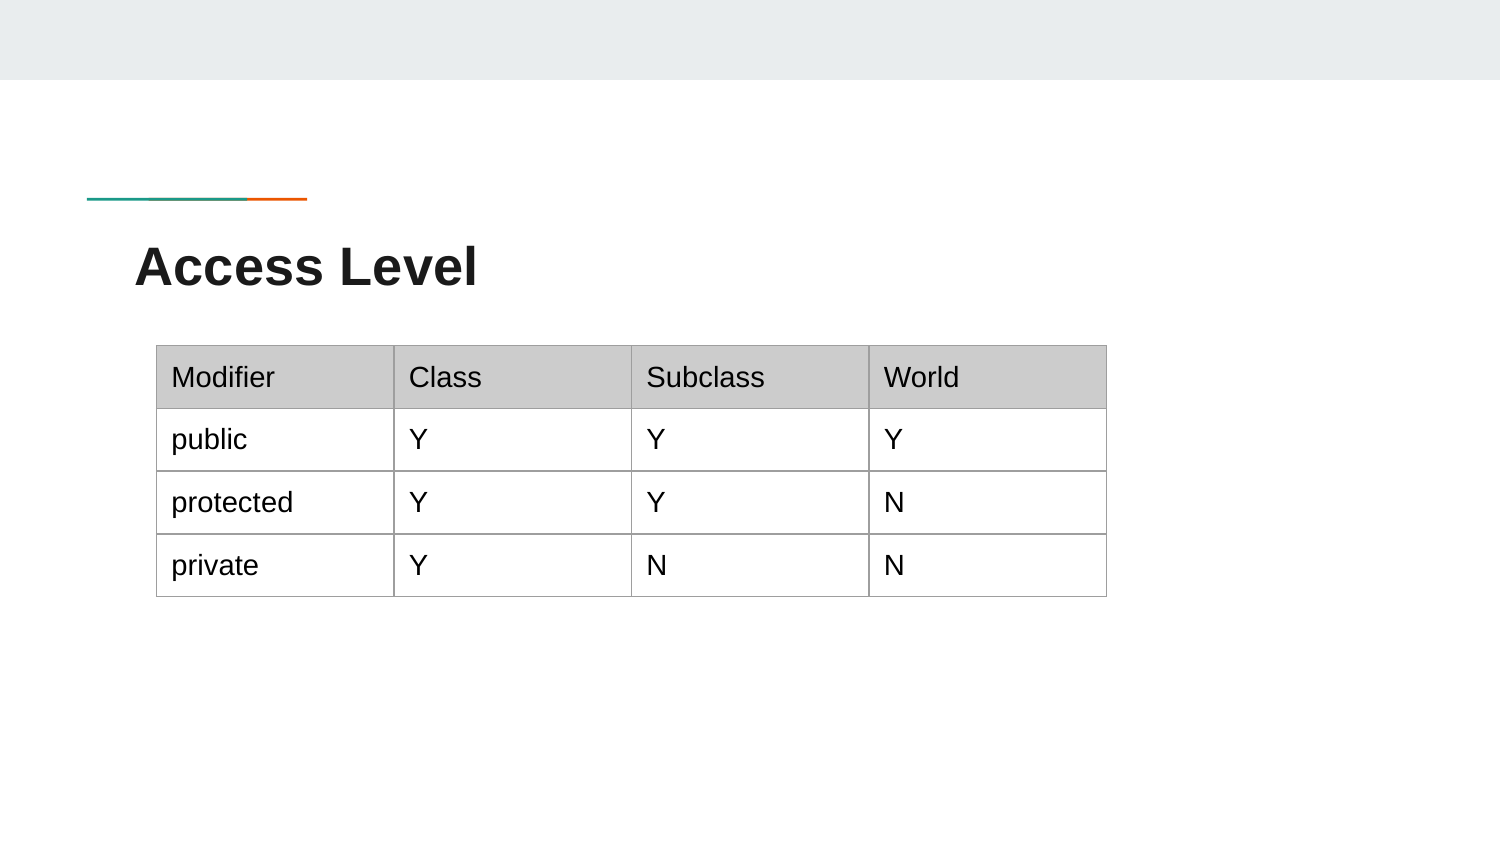

# Access Level
| Modifier | Class | Subclass | World |
| --- | --- | --- | --- |
| public | Y | Y | Y |
| protected | Y | Y | N |
| private | Y | N | N |